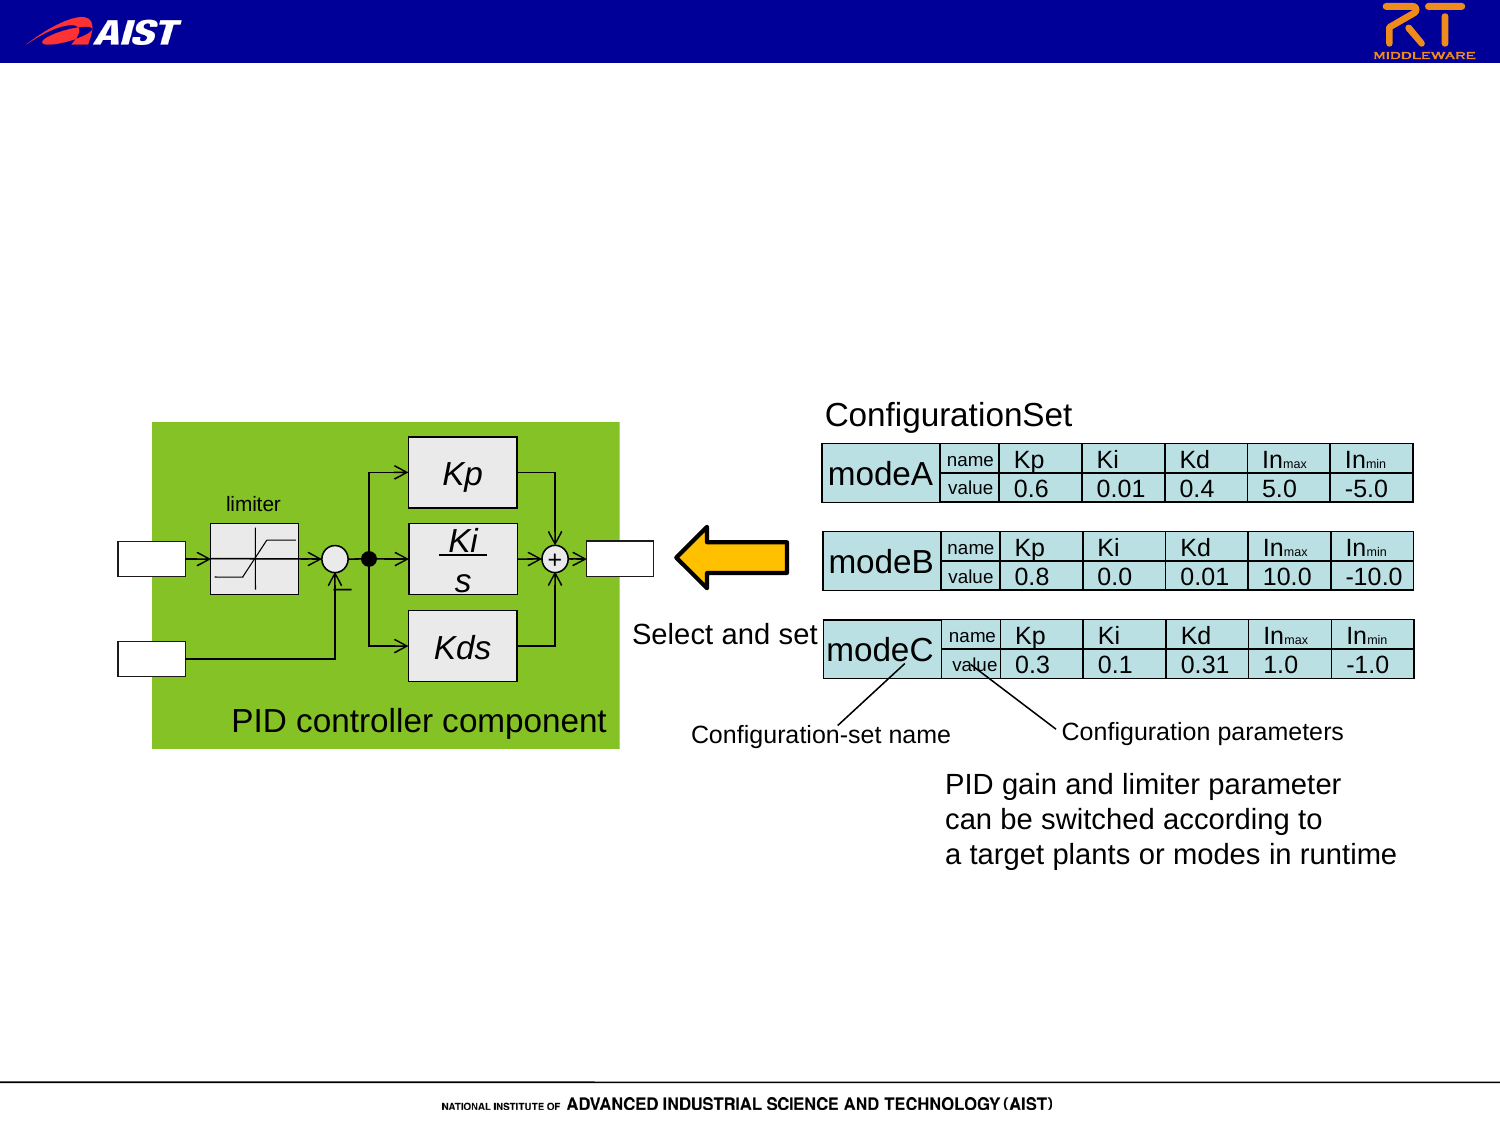

ConfigurationSet

Kp
name

Kp
Ki
Kd
Inmax
Inmin
modeA
value

0.6
0.01
0.4
5.0
-5.0
limiter

 Ki
s

name

Kp
Ki
Kd
Inmax
Inmin
modeB
value

0.8
0.0
0.01
10.0
-10.0

+

－
Select and set
Kds
name

Kp
Ki
Kd
Inmax
Inmin
modeC
value

0.3
0.1
0.31
1.0
-1.0

PID controller component
Configuration parameters
Configuration-set name
PID gain and limiter parameter
can be switched according to
a target plants or modes in runtime